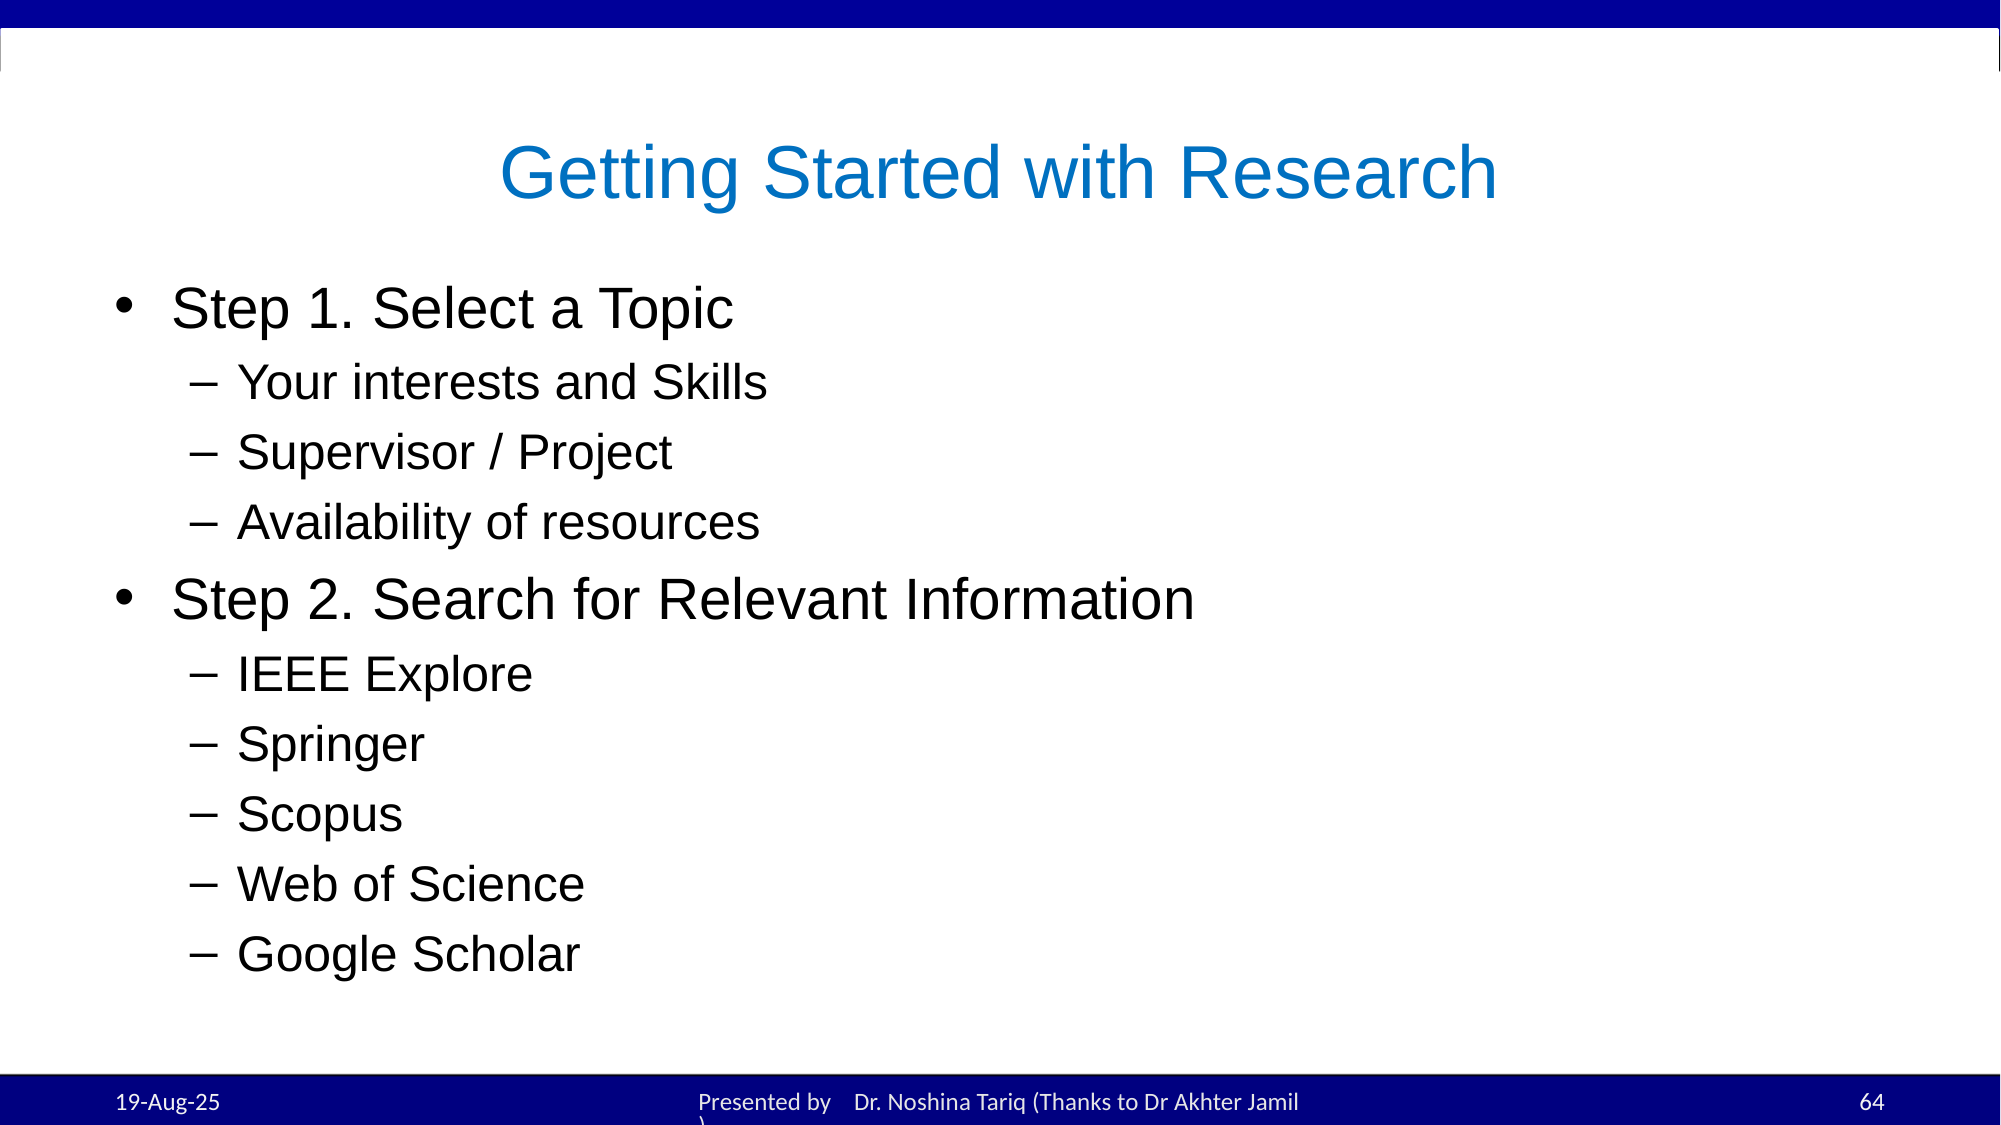

# Getting Started with Research
Step 1. Select a Topic
Your interests and Skills
Supervisor / Project
Availability of resources
Step 2. Search for Relevant Information
IEEE Explore
Springer
Scopus
Web of Science
Google Scholar
19-Aug-25
Presented by    Dr. Noshina Tariq (Thanks to Dr Akhter Jamil)
64